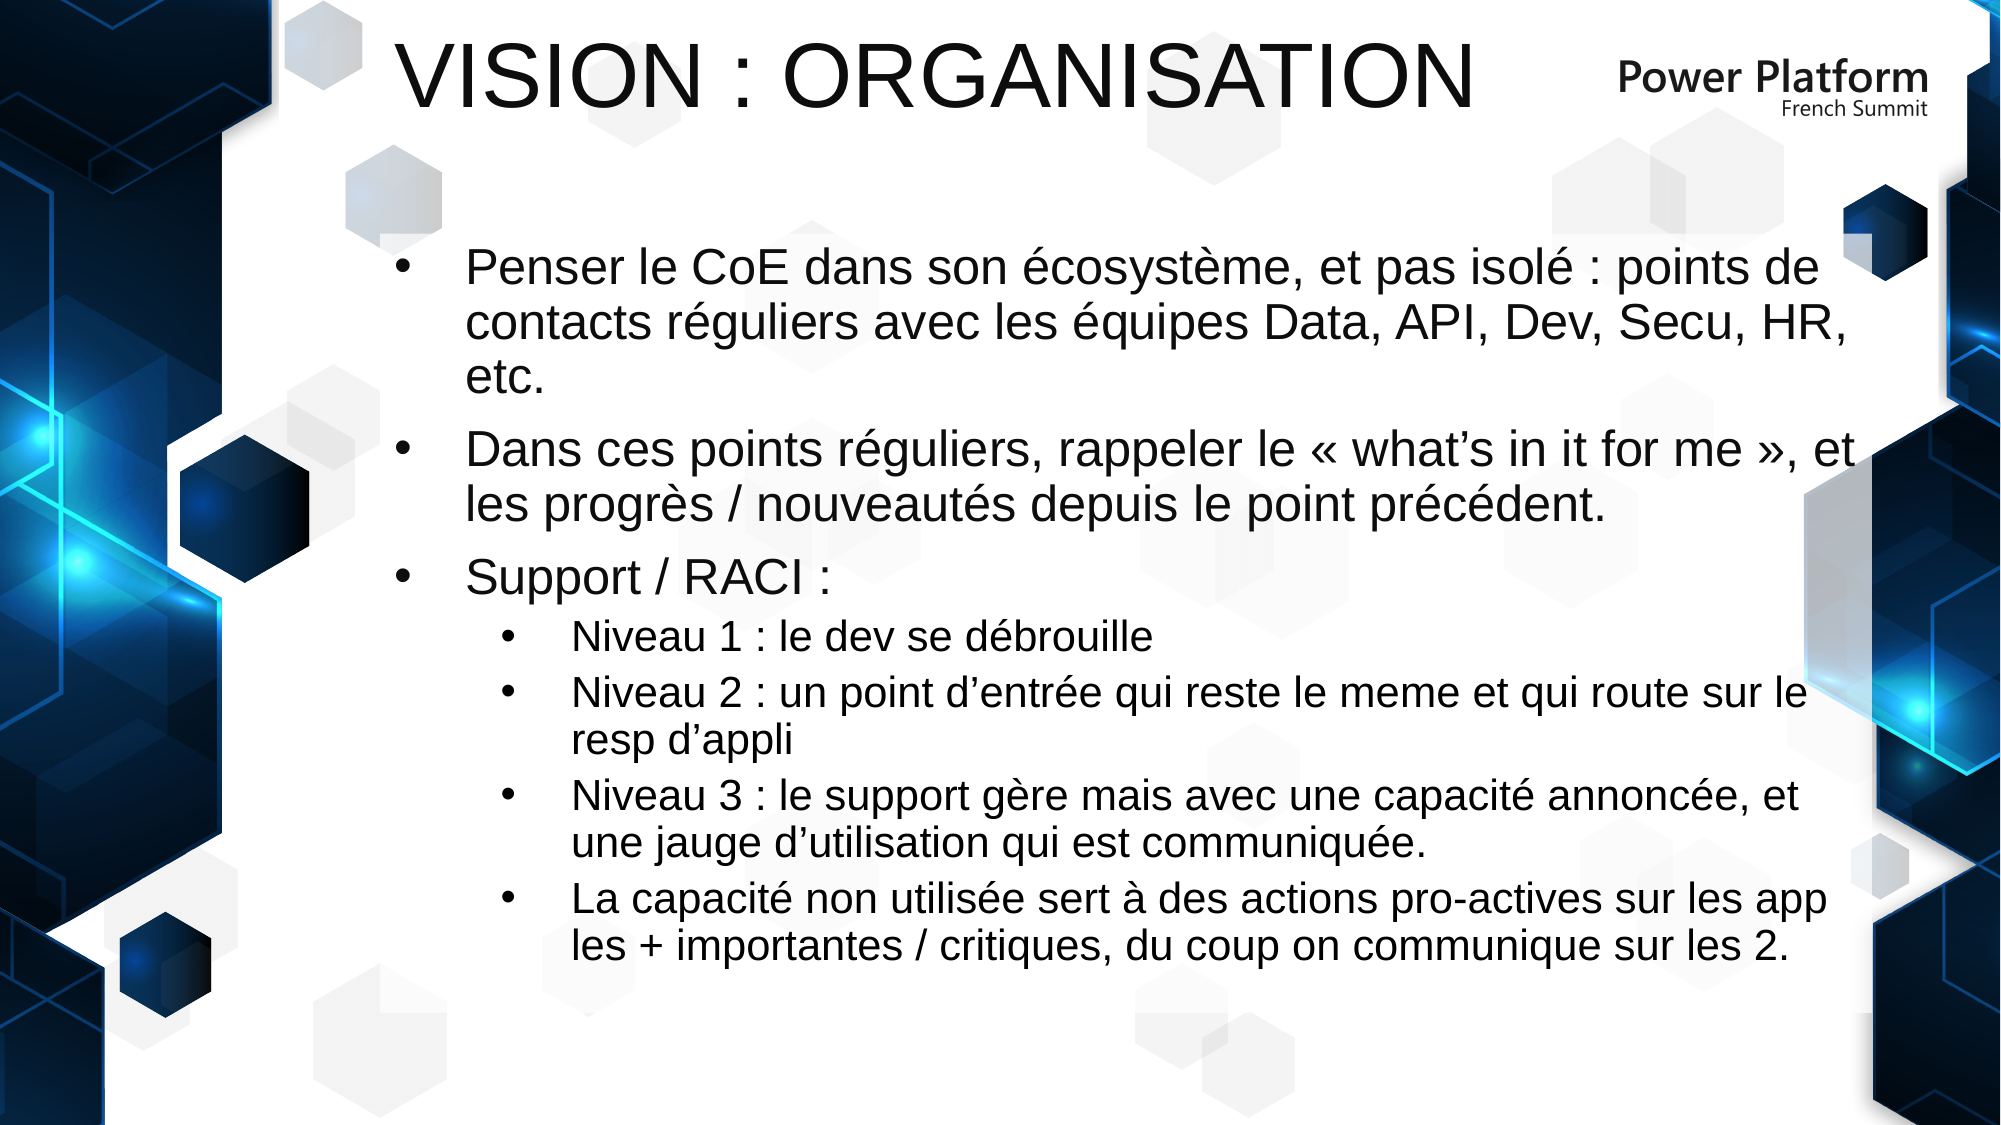

# Vision : Organisation
Penser le CoE dans son écosystème, et pas isolé : points de contacts réguliers avec les équipes Data, API, Dev, Secu, HR, etc.
Dans ces points réguliers, rappeler le « what’s in it for me », et les progrès / nouveautés depuis le point précédent.
Support / RACI :
Niveau 1 : le dev se débrouille
Niveau 2 : un point d’entrée qui reste le meme et qui route sur le resp d’appli
Niveau 3 : le support gère mais avec une capacité annoncée, et une jauge d’utilisation qui est communiquée.
La capacité non utilisée sert à des actions pro-actives sur les app les + importantes / critiques, du coup on communique sur les 2.